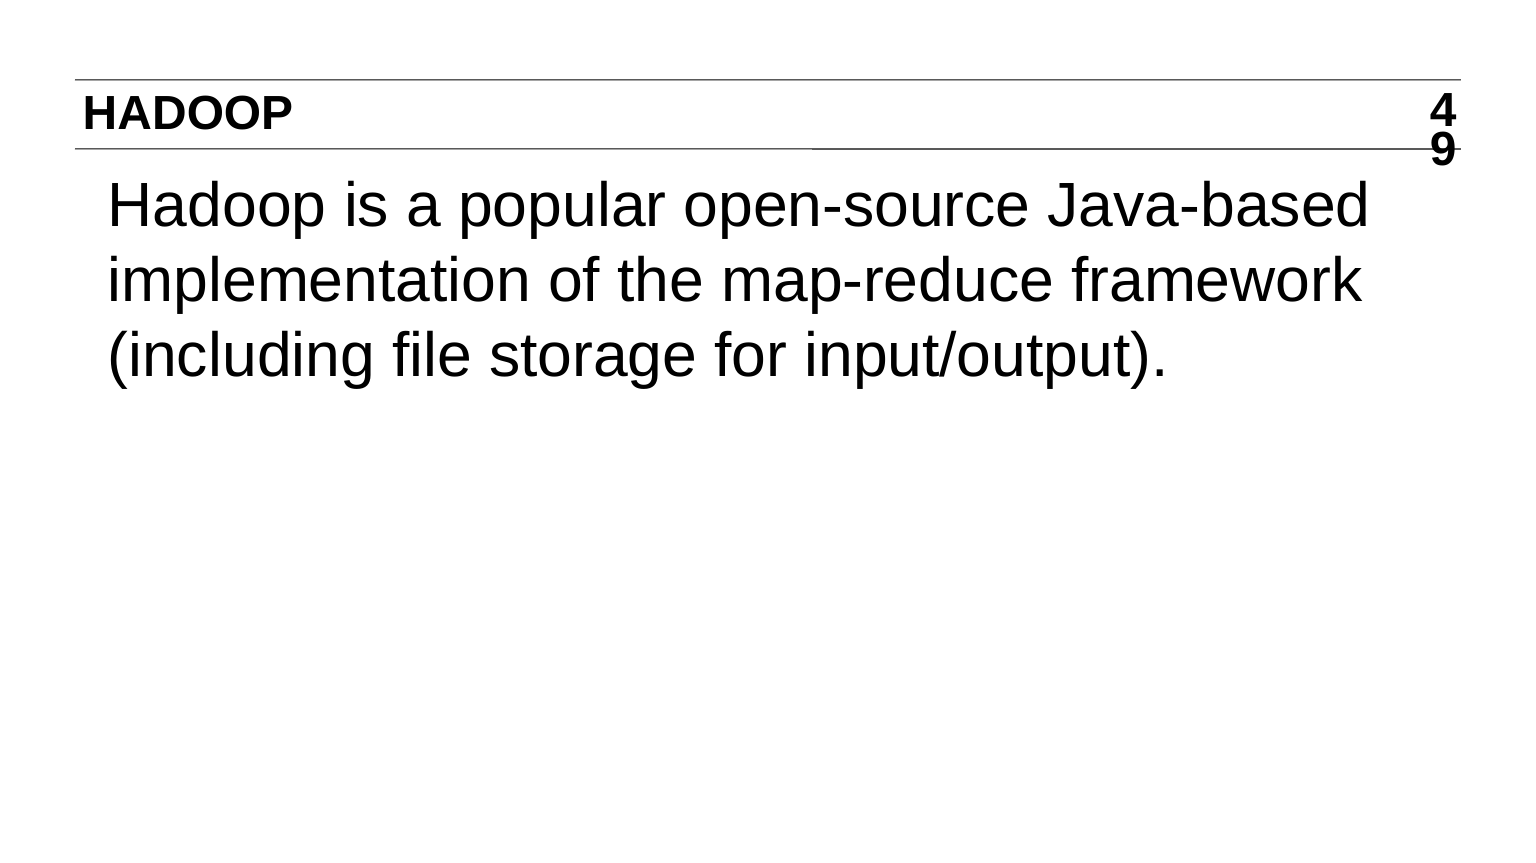

hadoop
49
Hadoop is a popular open-source Java-based implementation of the map-reduce framework (including file storage for input/output).